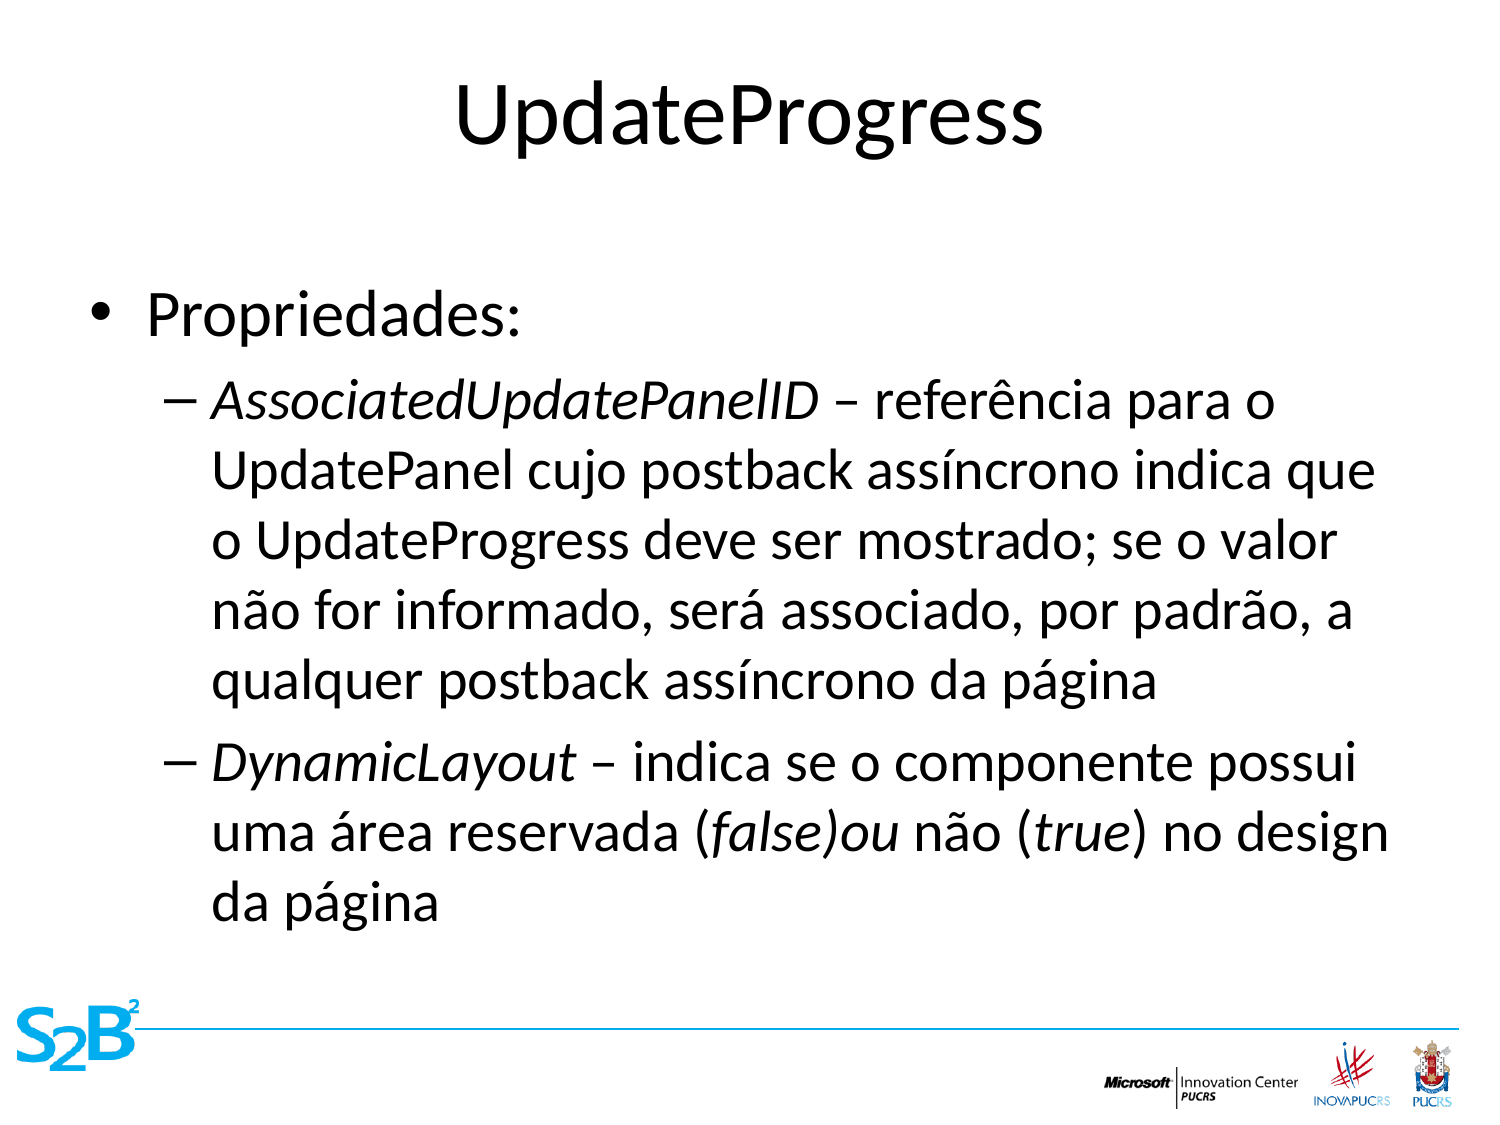

# UpdateProgress
Propriedades:
AssociatedUpdatePanelID – referência para o UpdatePanel cujo postback assíncrono indica que o UpdateProgress deve ser mostrado; se o valor não for informado, será associado, por padrão, a qualquer postback assíncrono da página
DynamicLayout – indica se o componente possui uma área reservada (false)ou não (true) no design da página